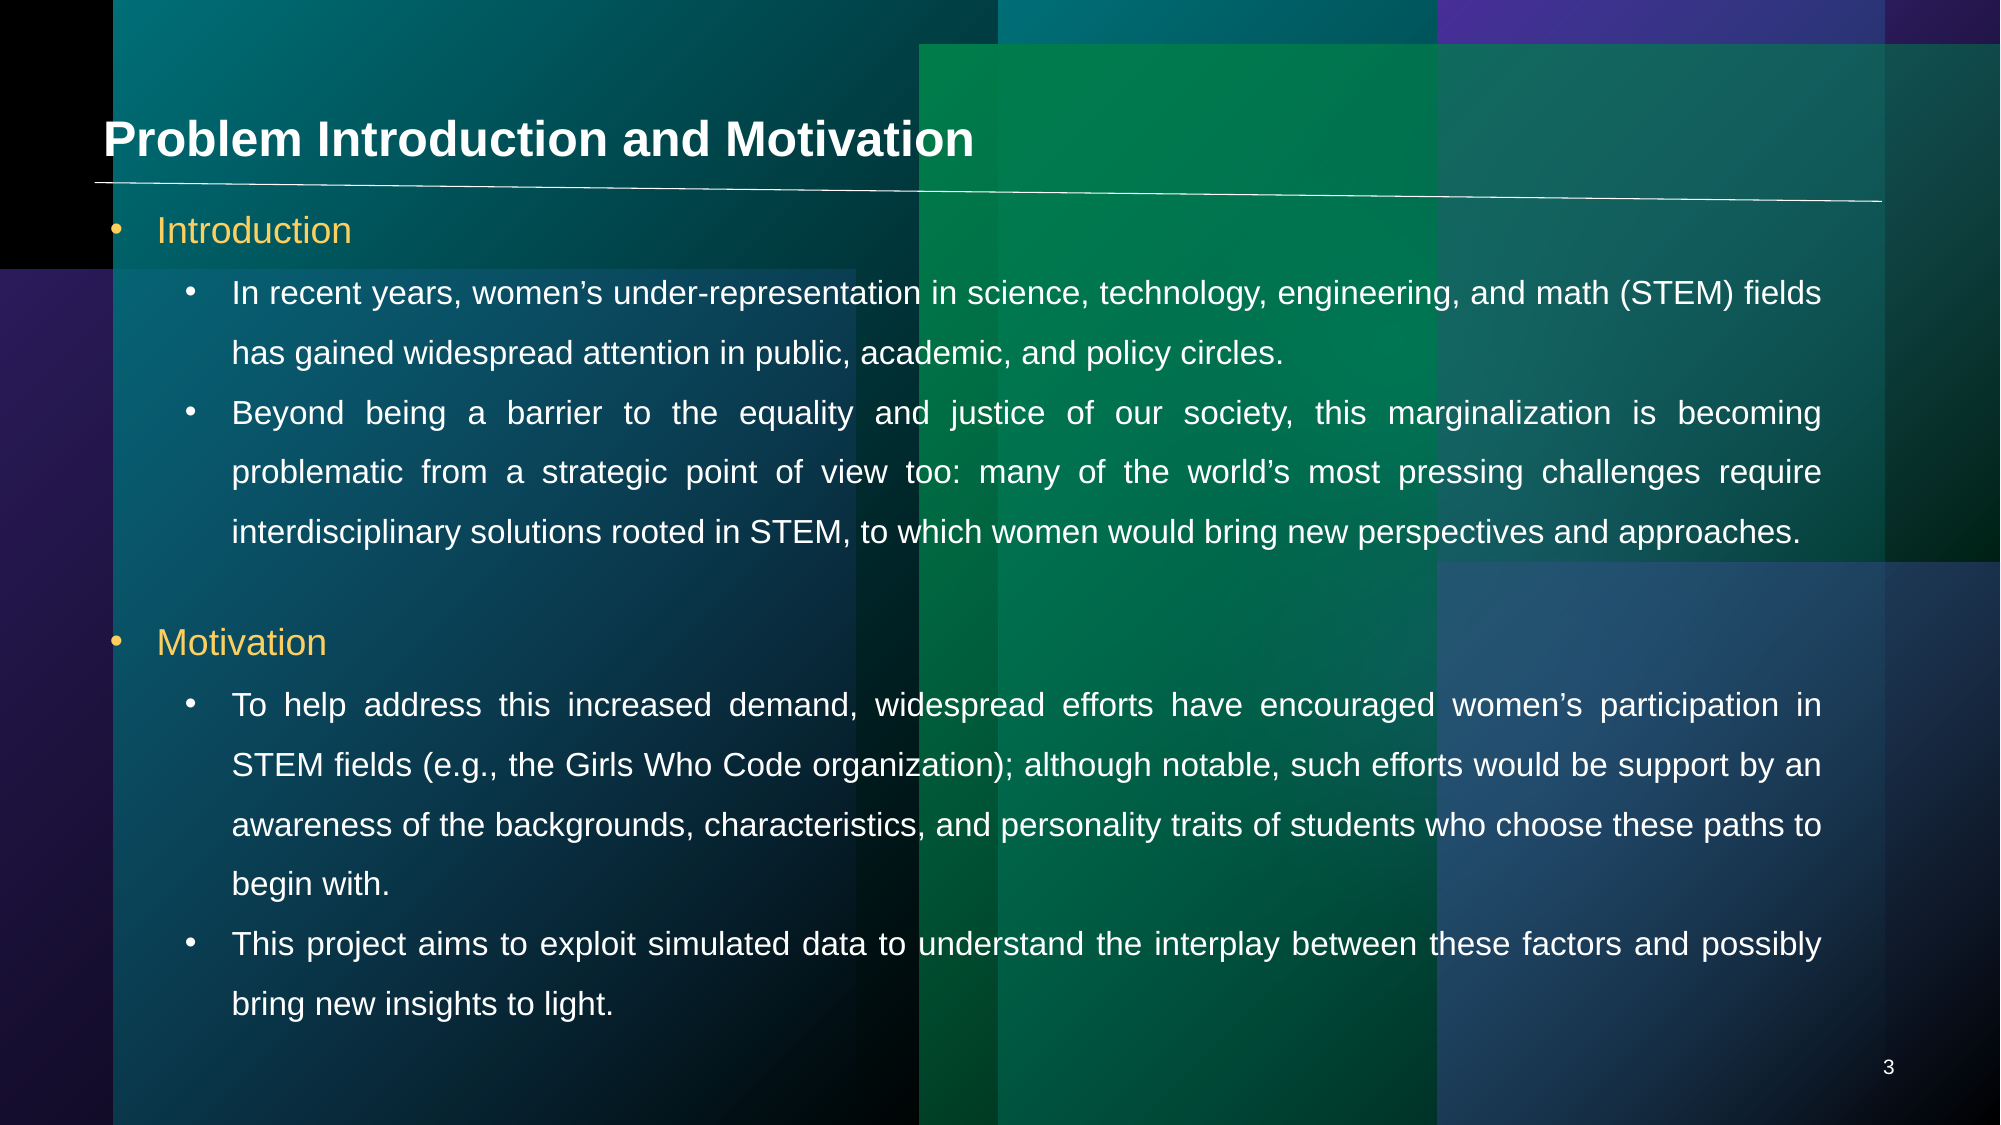

Problem Introduction and Motivation
Introduction
In recent years, women’s under-representation in science, technology, engineering, and math (STEM) fields has gained widespread attention in public, academic, and policy circles.
Beyond being a barrier to the equality and justice of our society, this marginalization is becoming problematic from a strategic point of view too: many of the world’s most pressing challenges require interdisciplinary solutions rooted in STEM, to which women would bring new perspectives and approaches.

Motivation
To help address this increased demand, widespread efforts have encouraged women’s participation in STEM fields (e.g., the Girls Who Code organization); although notable, such efforts would be support by an awareness of the backgrounds, characteristics, and personality traits of students who choose these paths to begin with.
This project aims to exploit simulated data to understand the interplay between these factors and possibly bring new insights to light.

3